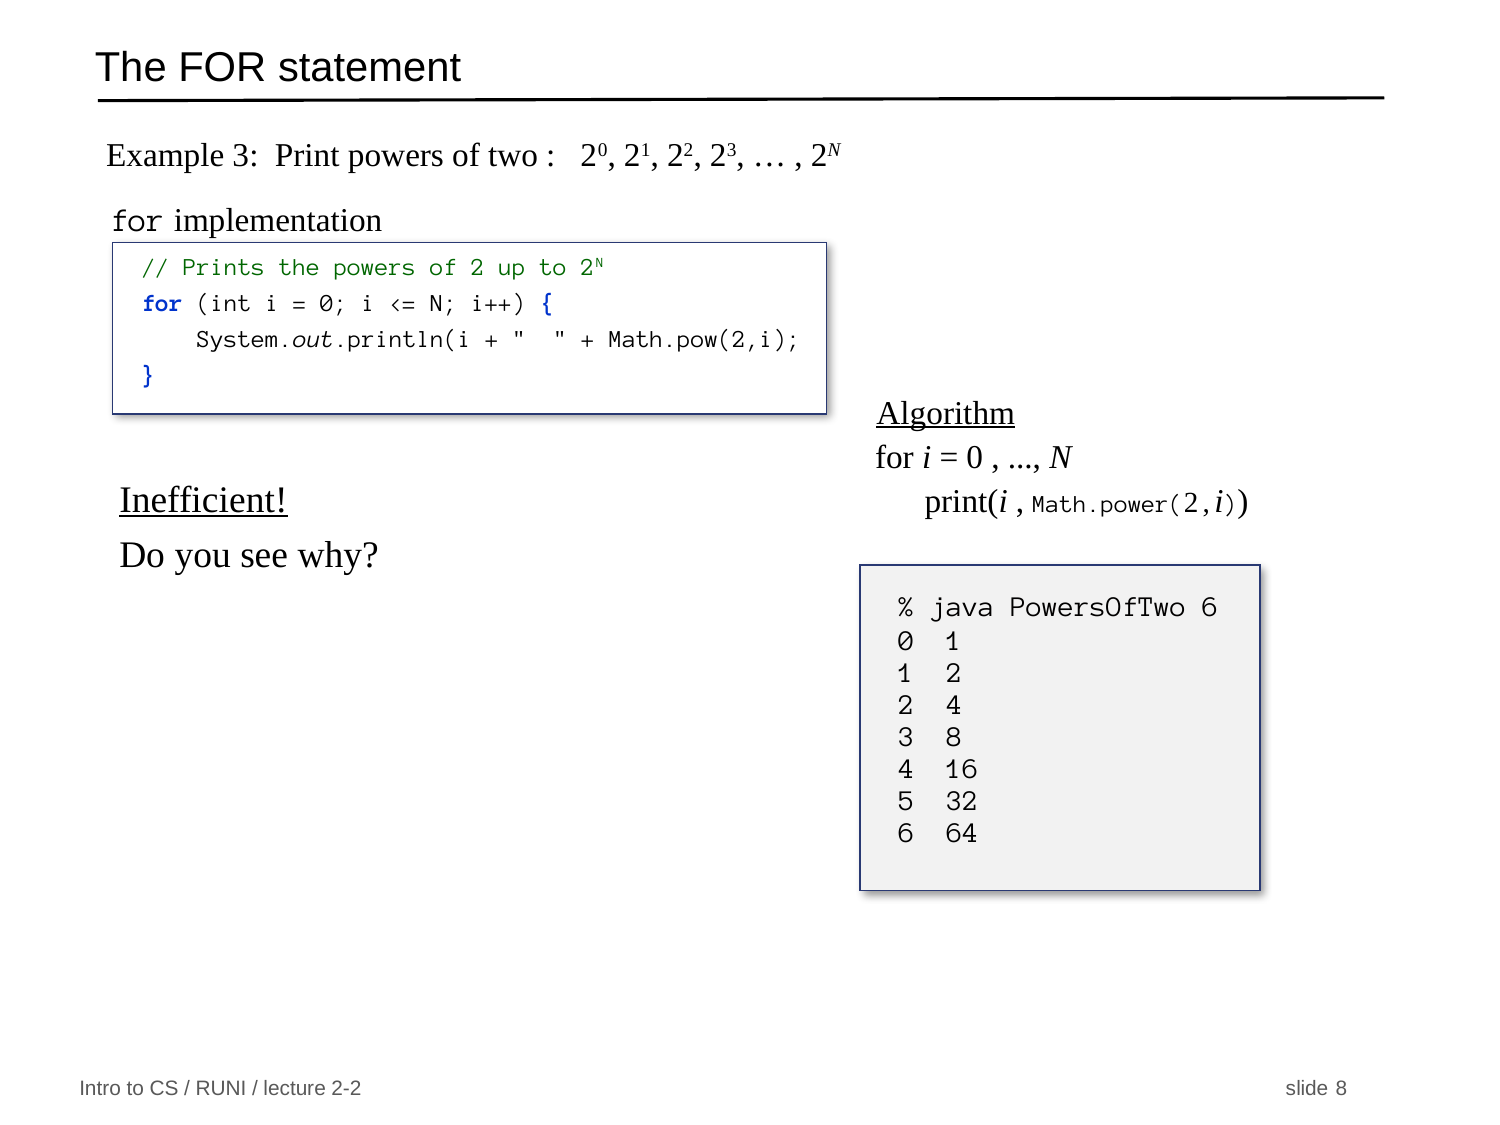

# The FOR statement
Example 3:  Print powers of two :   20, 21, 22, 23, … , 2N

                                                                                                                                                    Algorithm
for i = 0 , ..., N
      print(i , Math.power(2 , i))

for implementation

// Prints the powers of 2 up to 2N
for (int i = 0; i <= N; i++) {
    System.out.println(i + "  " + Math.pow(2,i);
}
Inefficient!
Do you see why?
% java PowersOfTwo 6
0  1
1  2
2  4
3  8
4  16
5  32
6  64